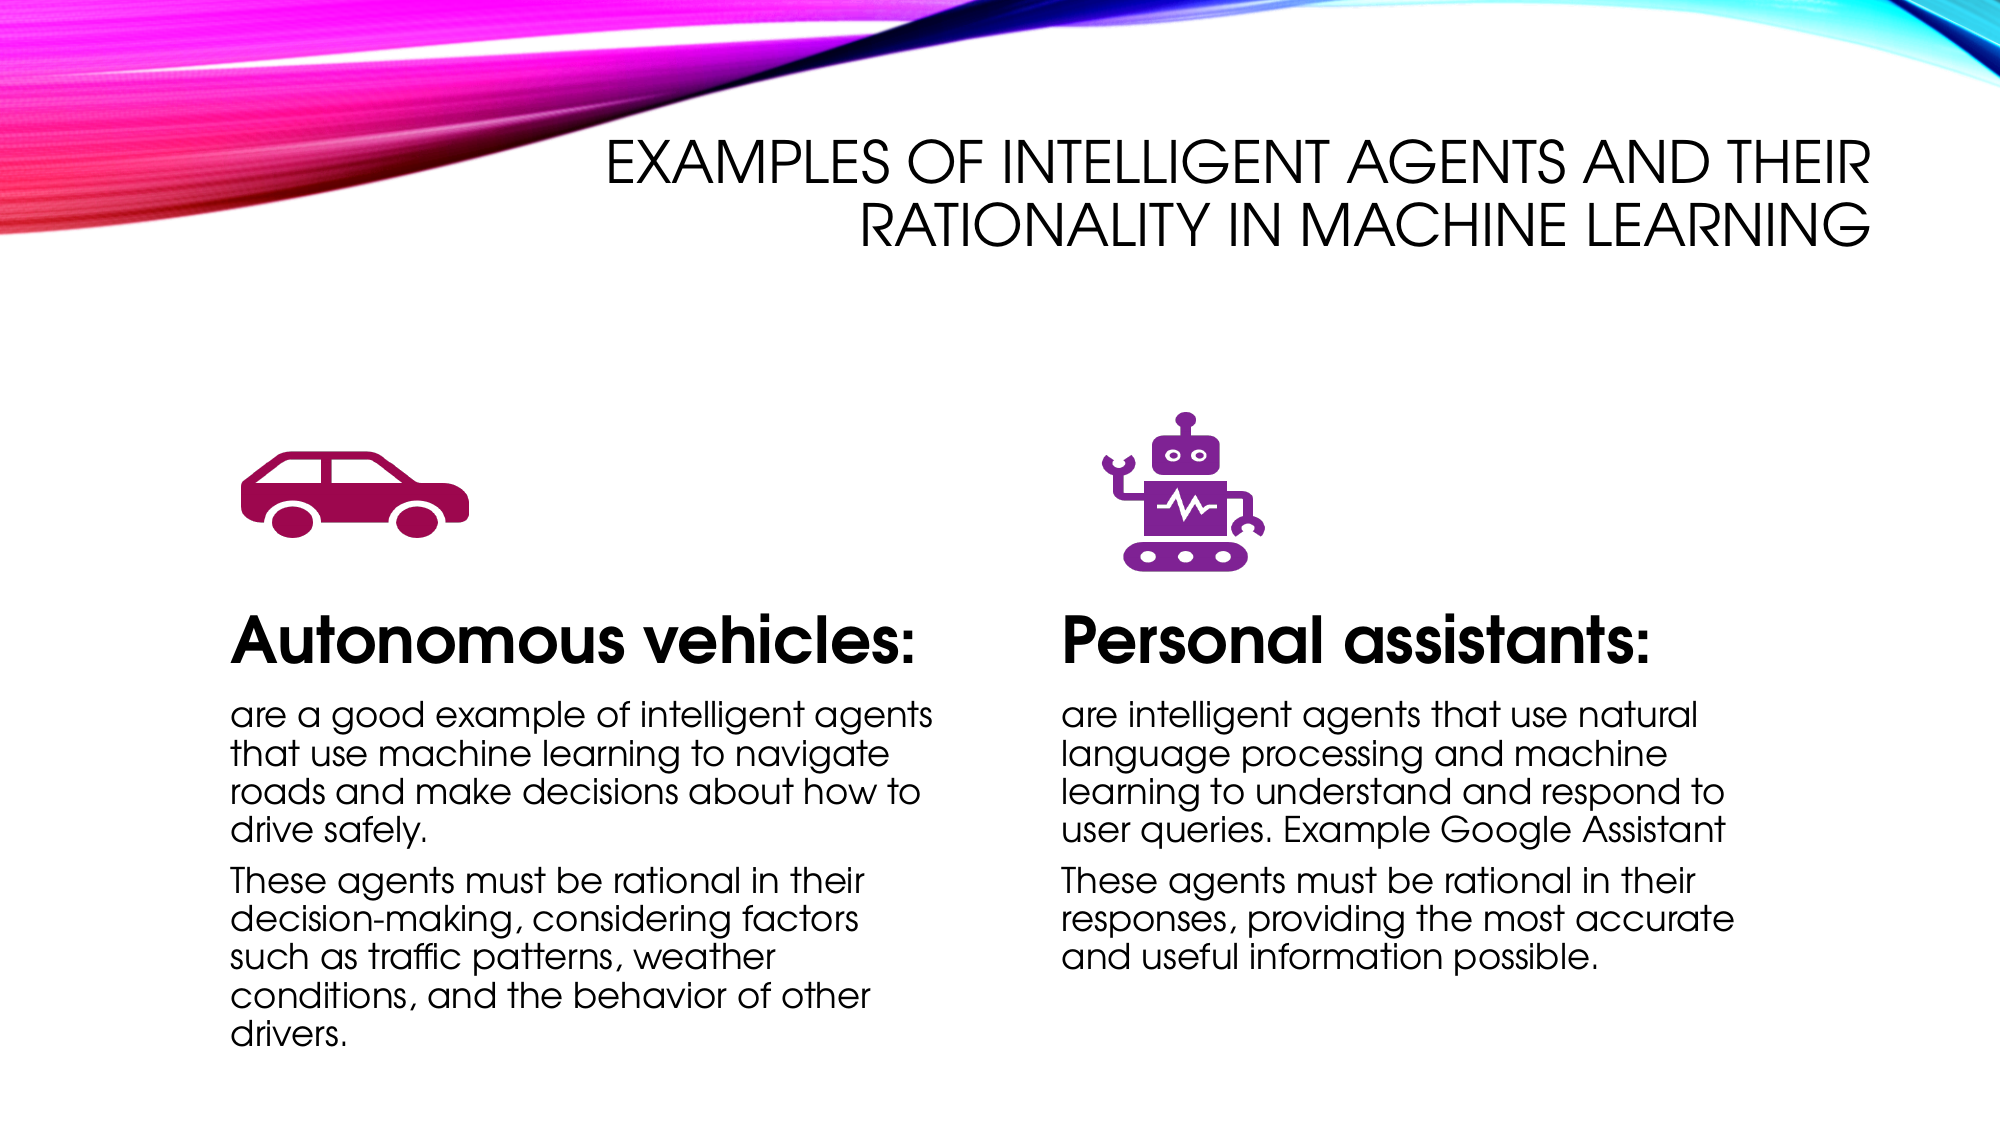

# examples of intelligent agents and their rationality in machine learning
Autonomous vehicles:
are a good example of intelligent agents that use machine learning to navigate roads and make decisions about how to drive safely.
These agents must be rational in their decision-making, considering factors such as traffic patterns, weather conditions, and the behavior of other drivers.
Personal assistants:
are intelligent agents that use natural language processing and machine learning to understand and respond to user queries. Example Google Assistant
These agents must be rational in their responses, providing the most accurate and useful information possible.